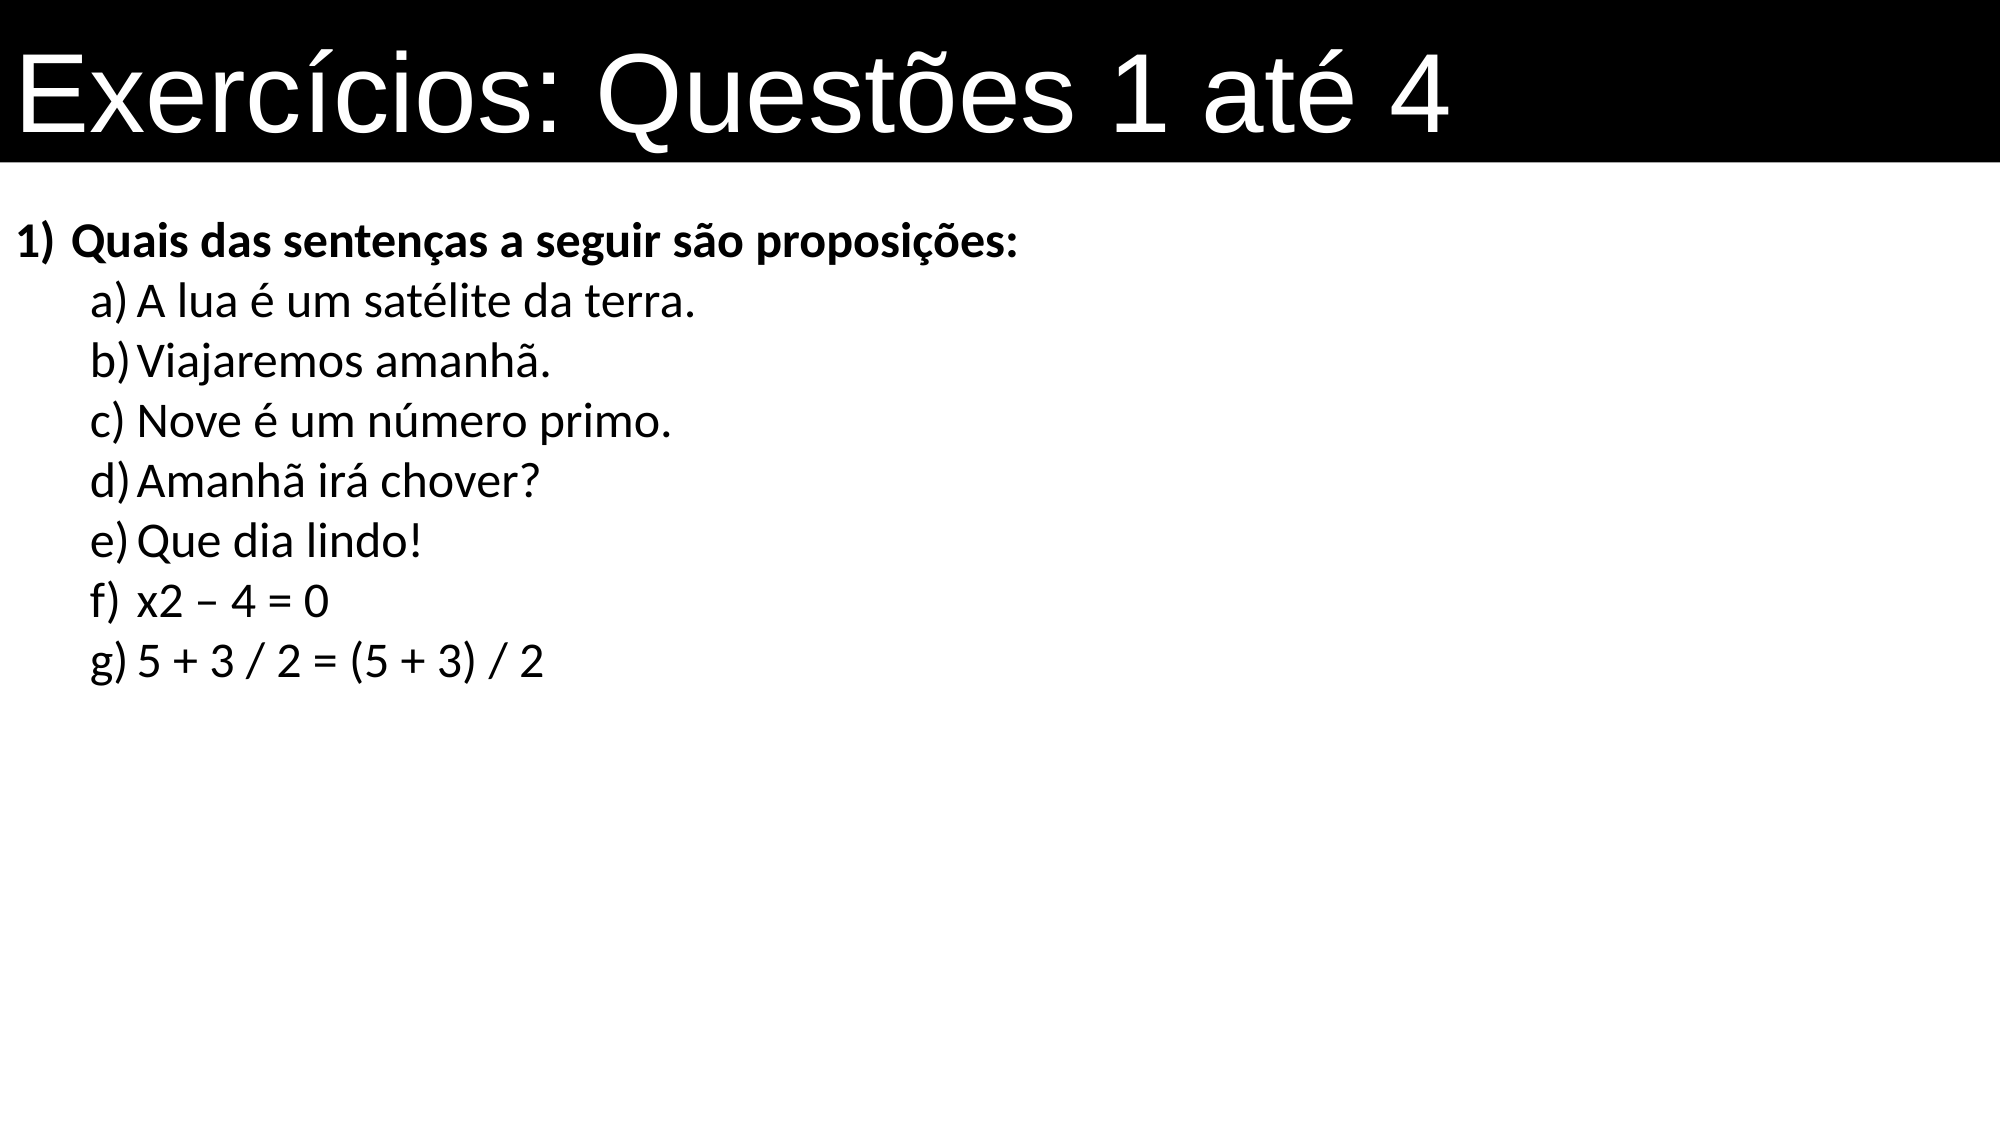

Exercícios: Questões 1 até 4
Quais das sentenças a seguir são proposições:
A lua é um satélite da terra.
Viajaremos amanhã.
Nove é um número primo.
Amanhã irá chover?
Que dia lindo!
x2 – 4 = 0
5 + 3 / 2 = (5 + 3) / 2